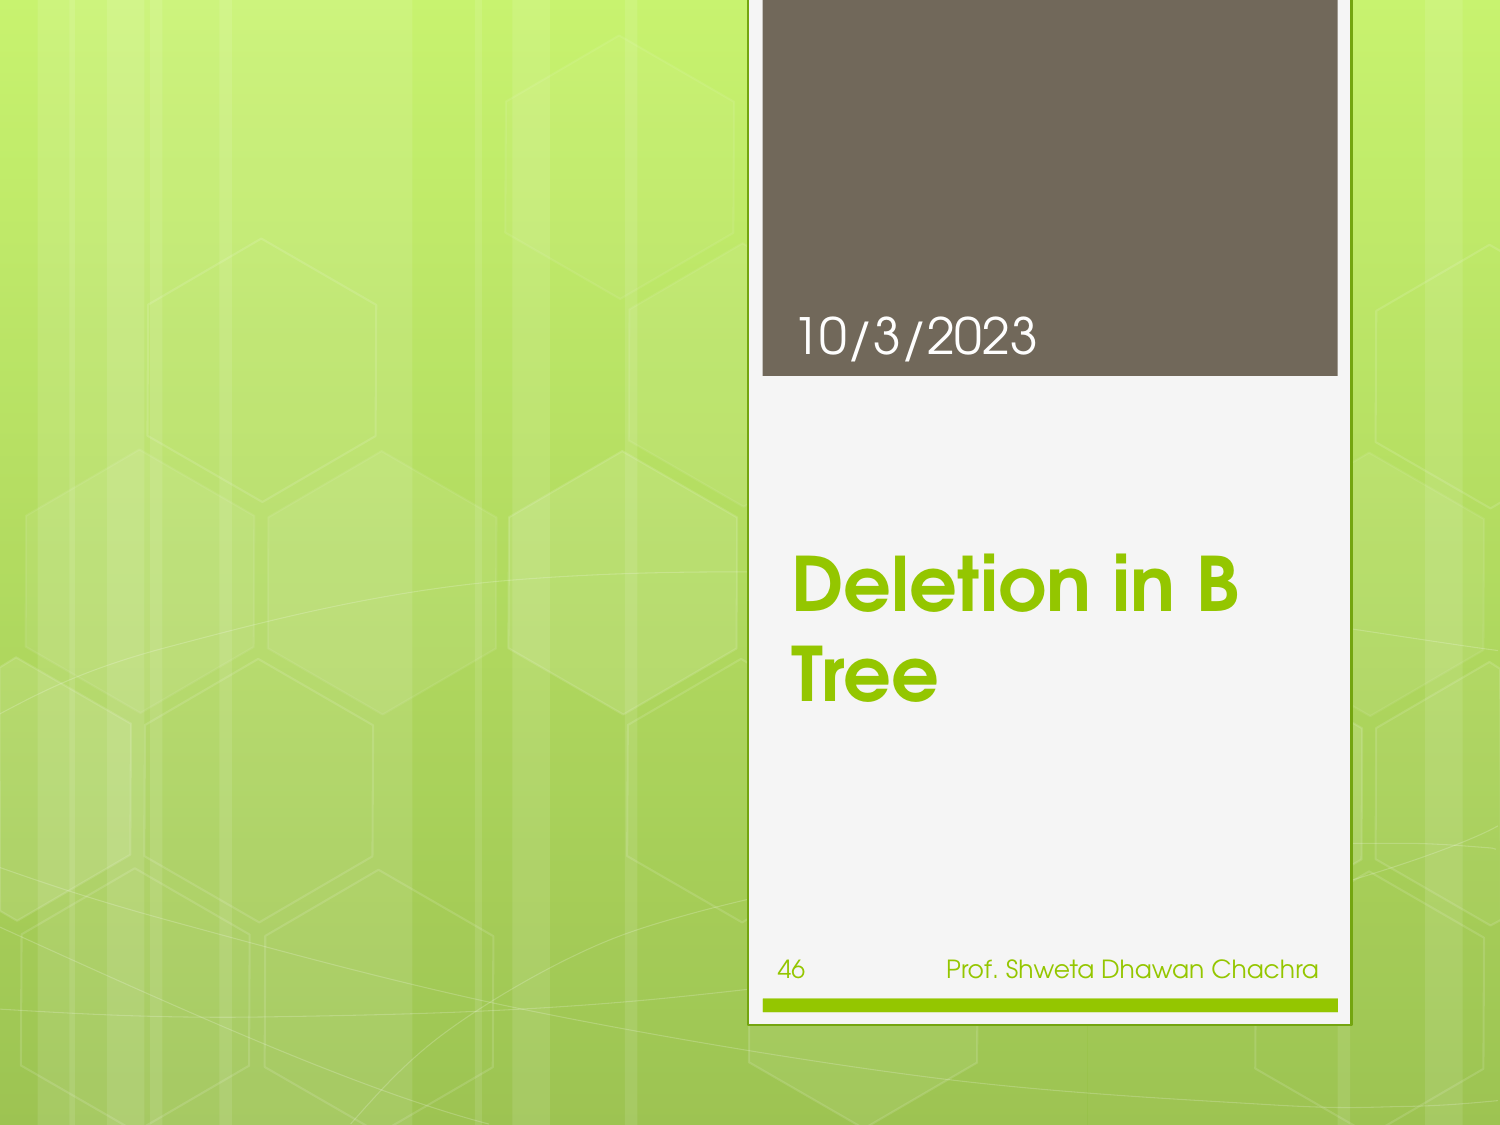

10/3/2023
# Deletion in B Tree

46
Prof. Shweta Dhawan Chachra